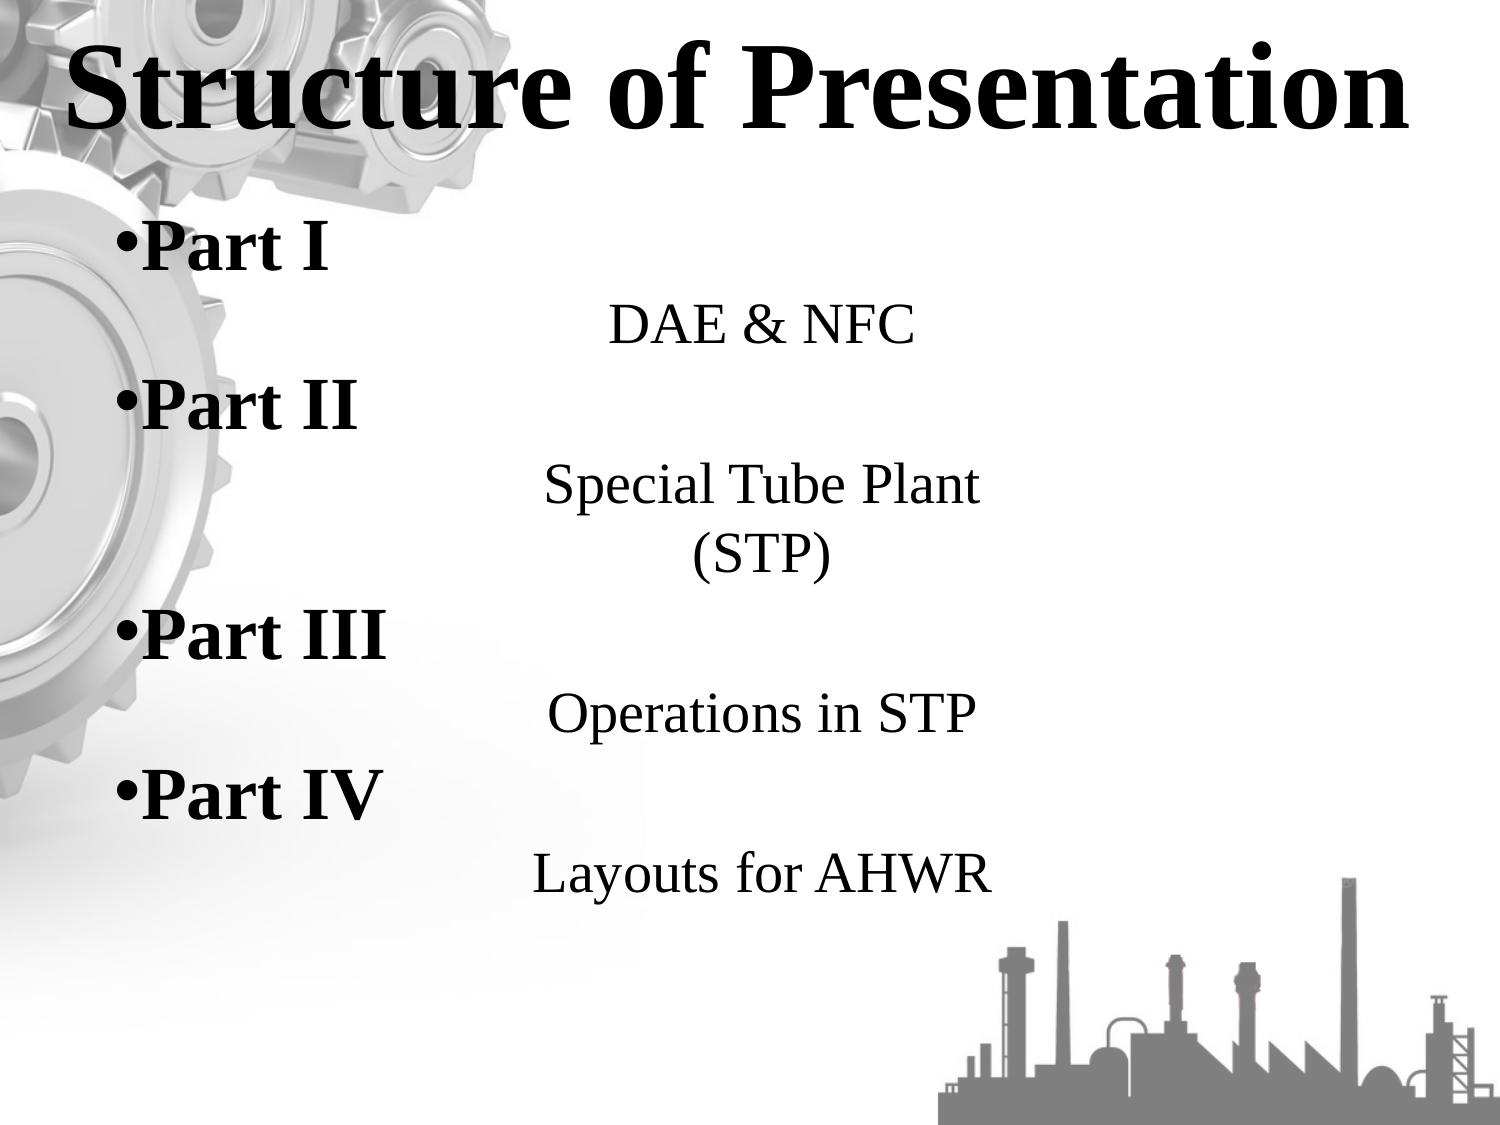

Structure of Presentation
Part I
DAE & NFC
Part II
Special Tube Plant
(STP)
Part III
Operations in STP
Part IV
Layouts for AHWR